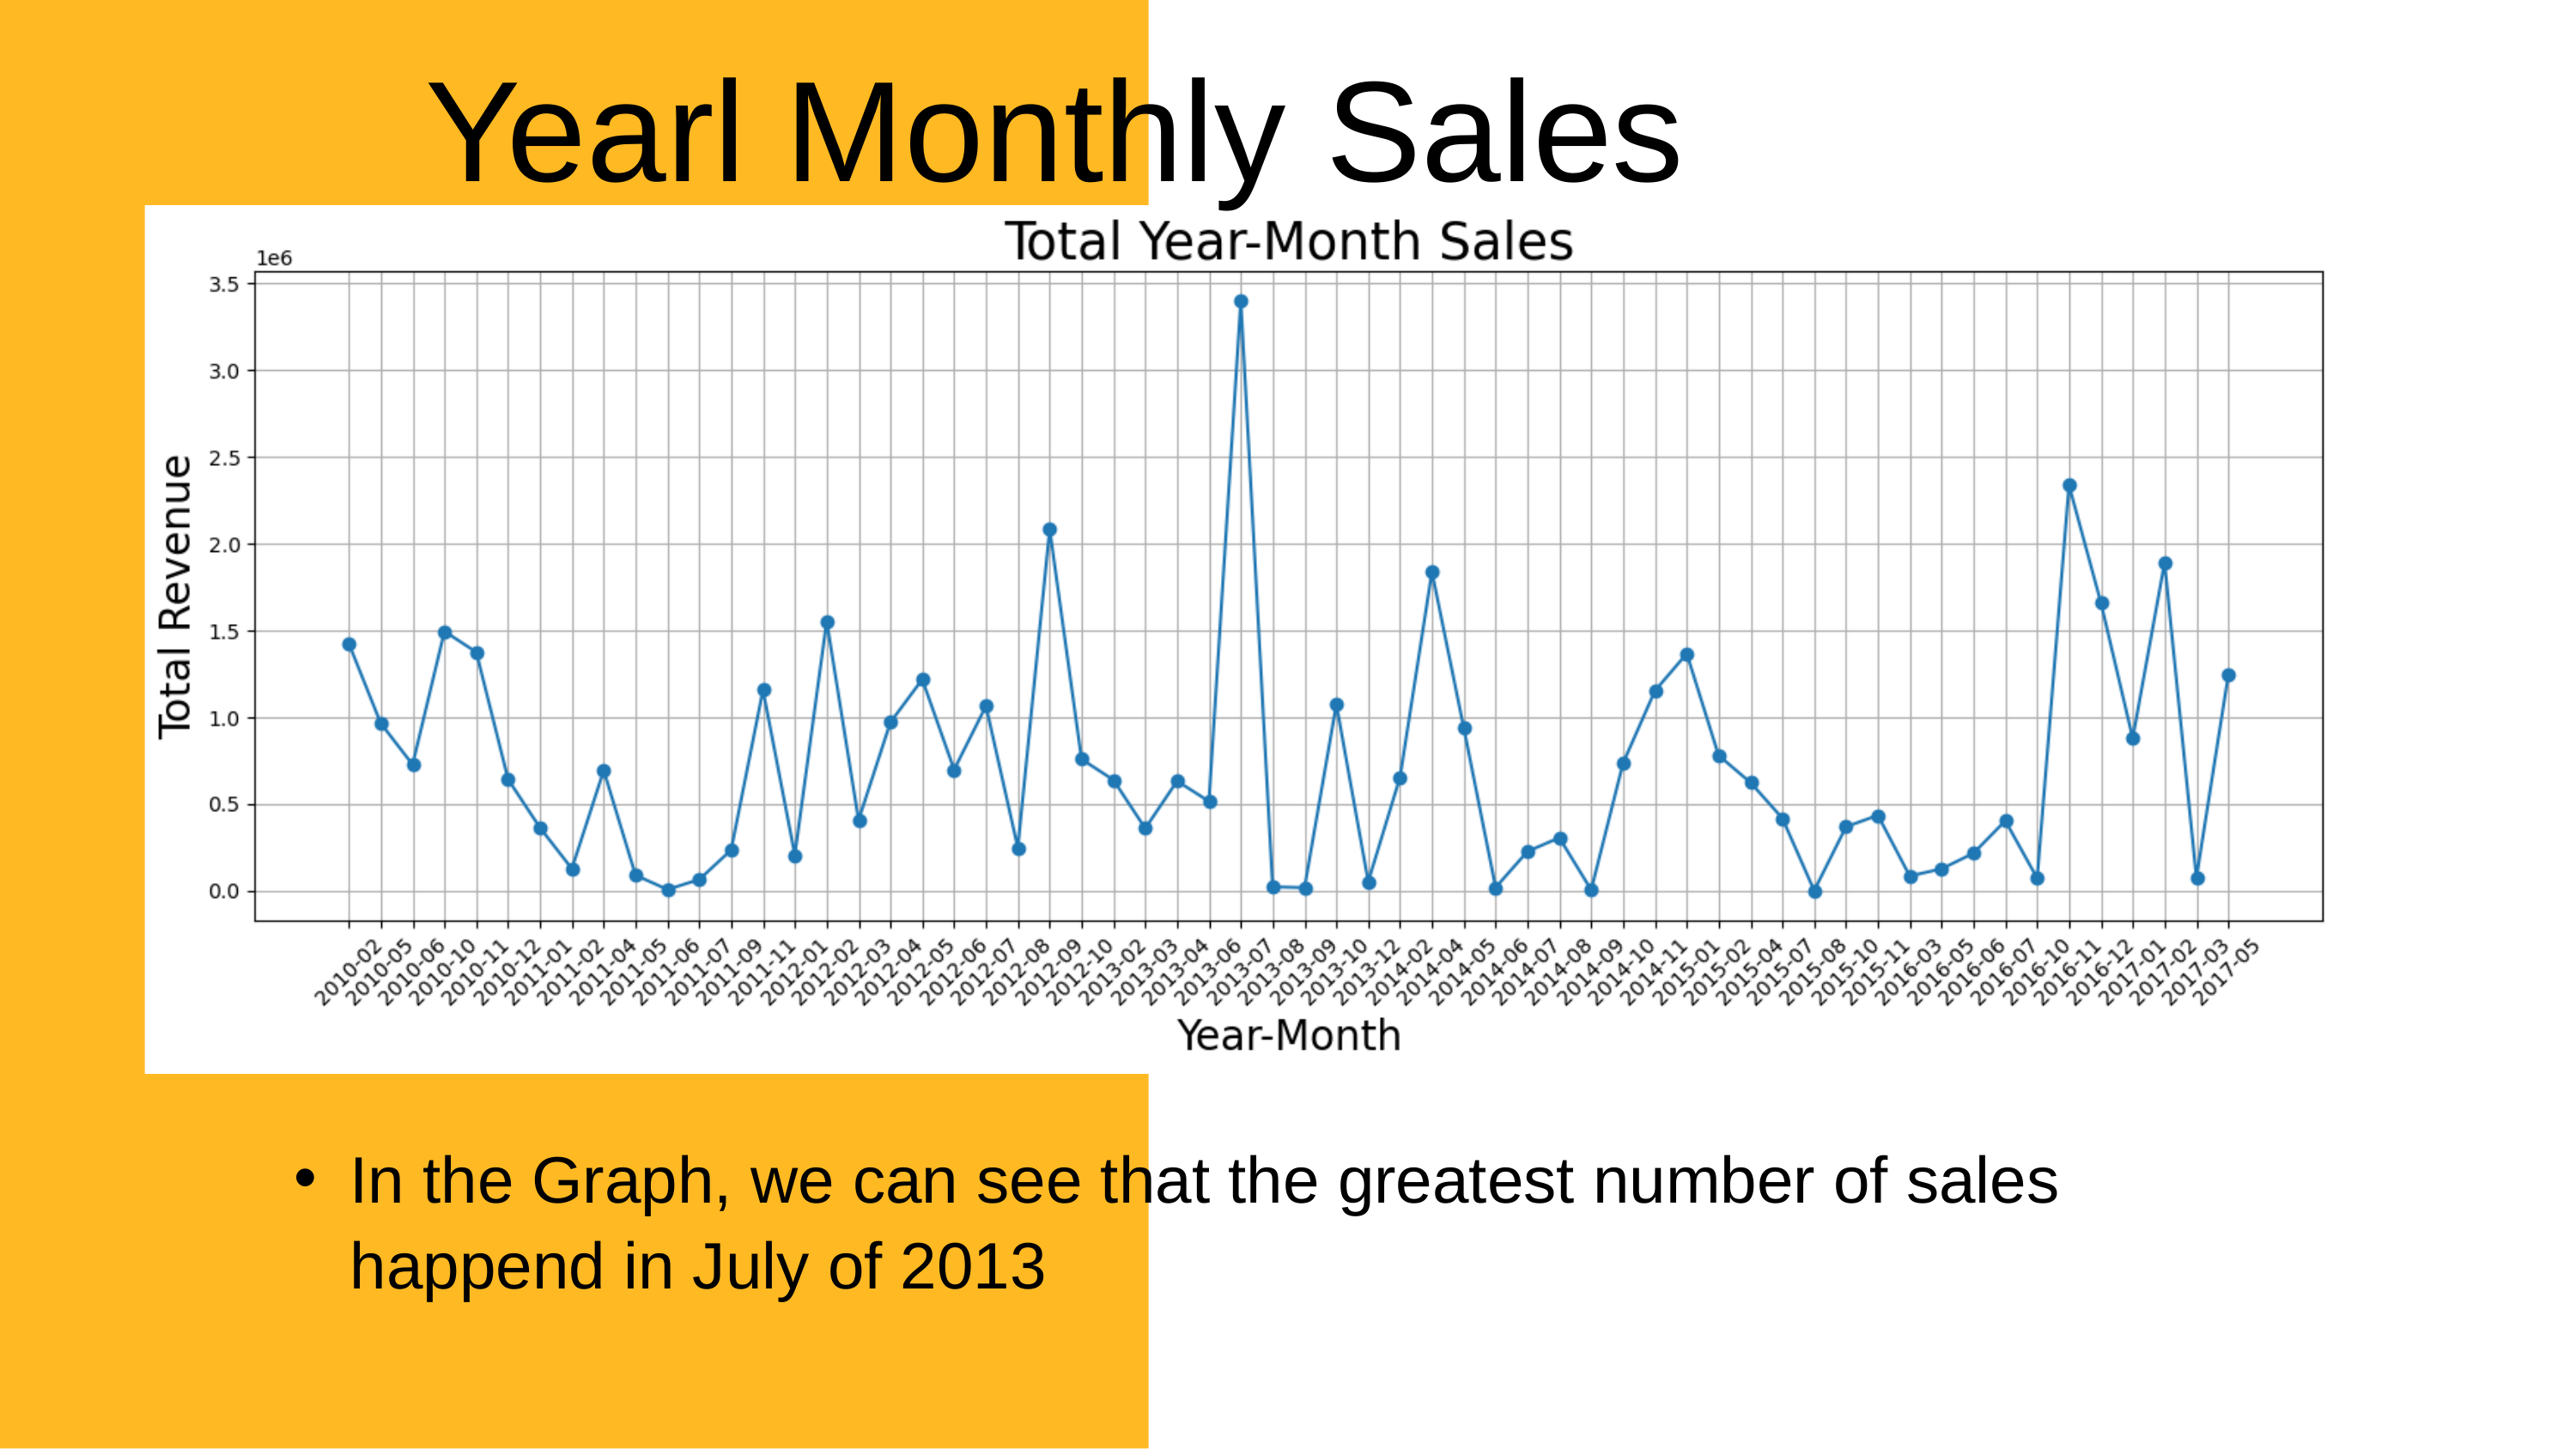

Yearl Monthly Sales

In the Graph, we can see that the greatest number of sales happend in July of 2013